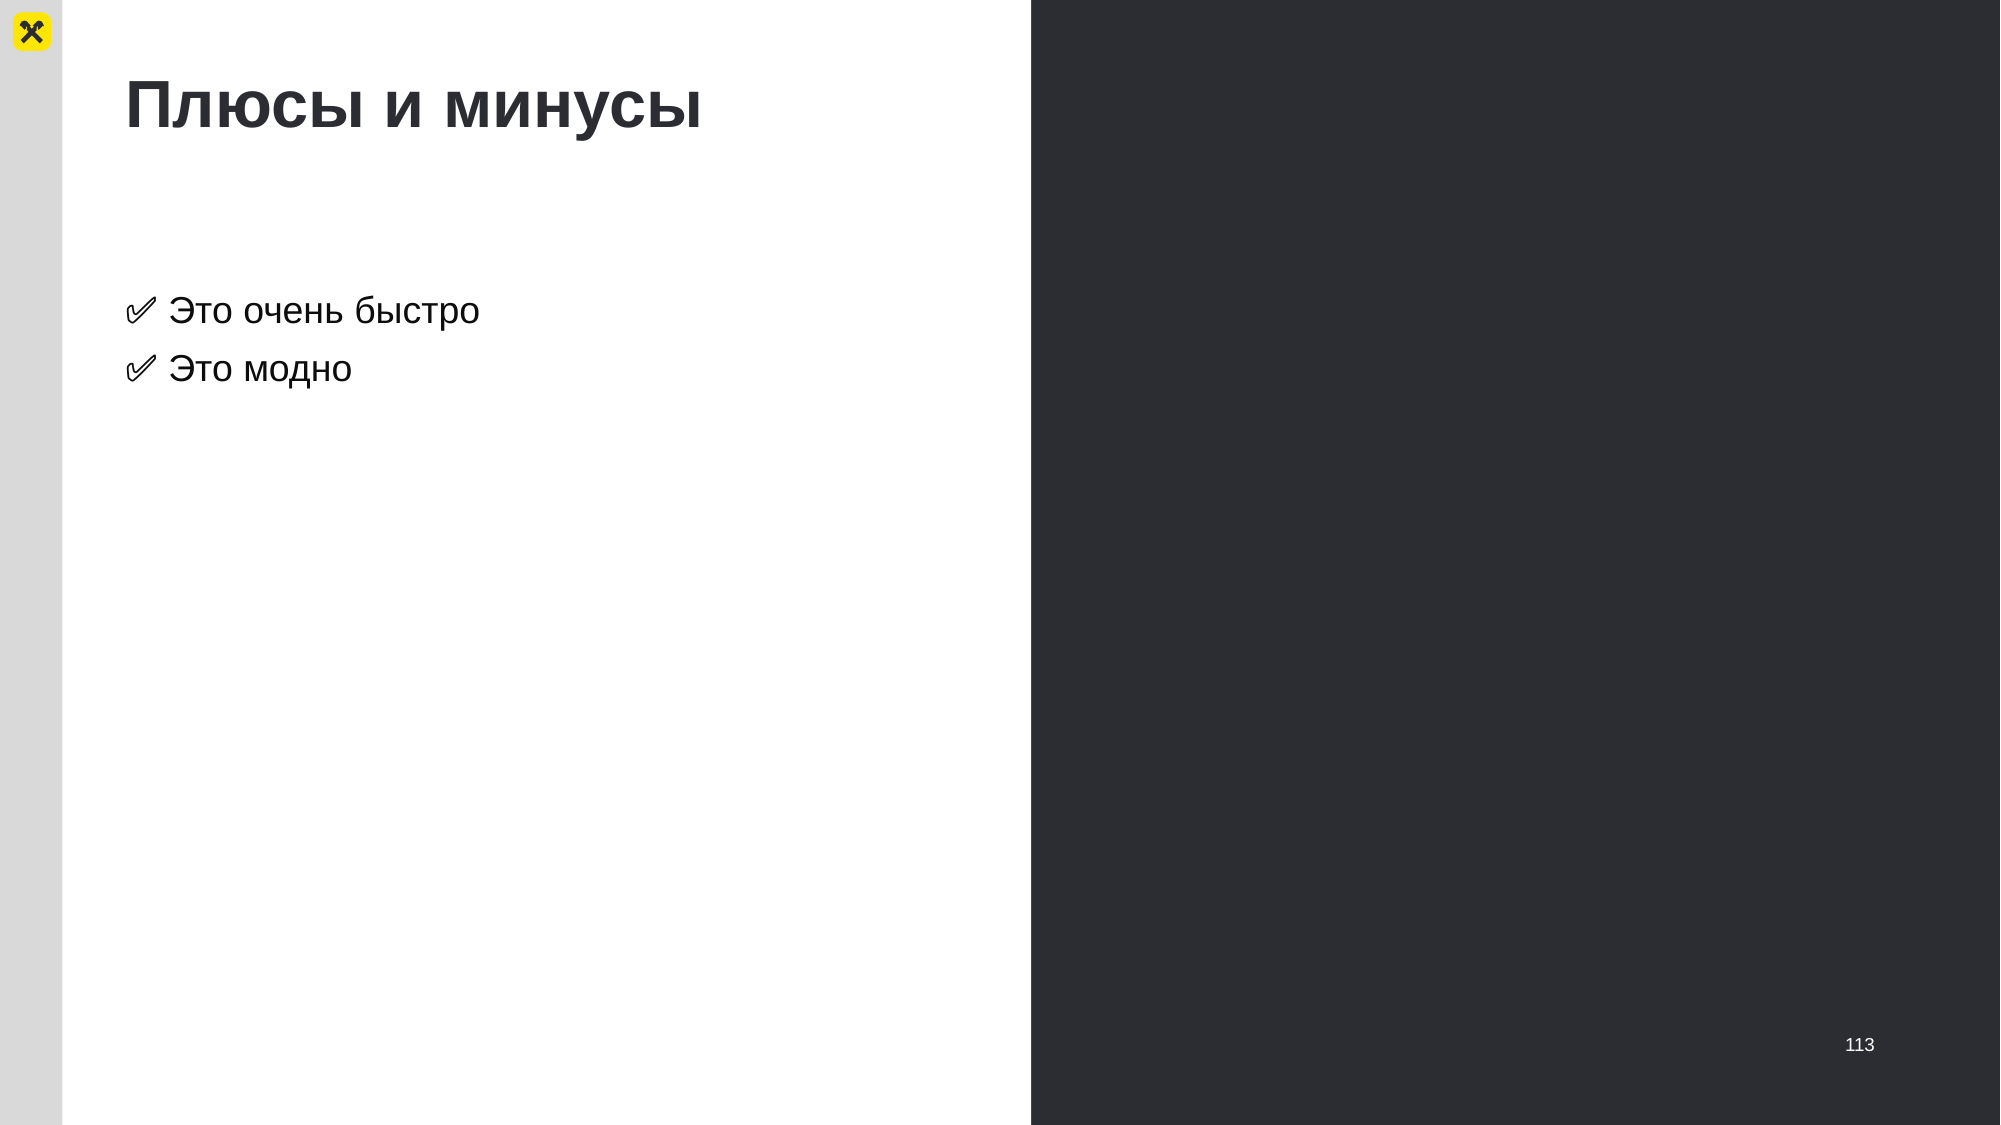

# Плюсы и минусы
✅ Это очень быстро
✅ Это модно
113